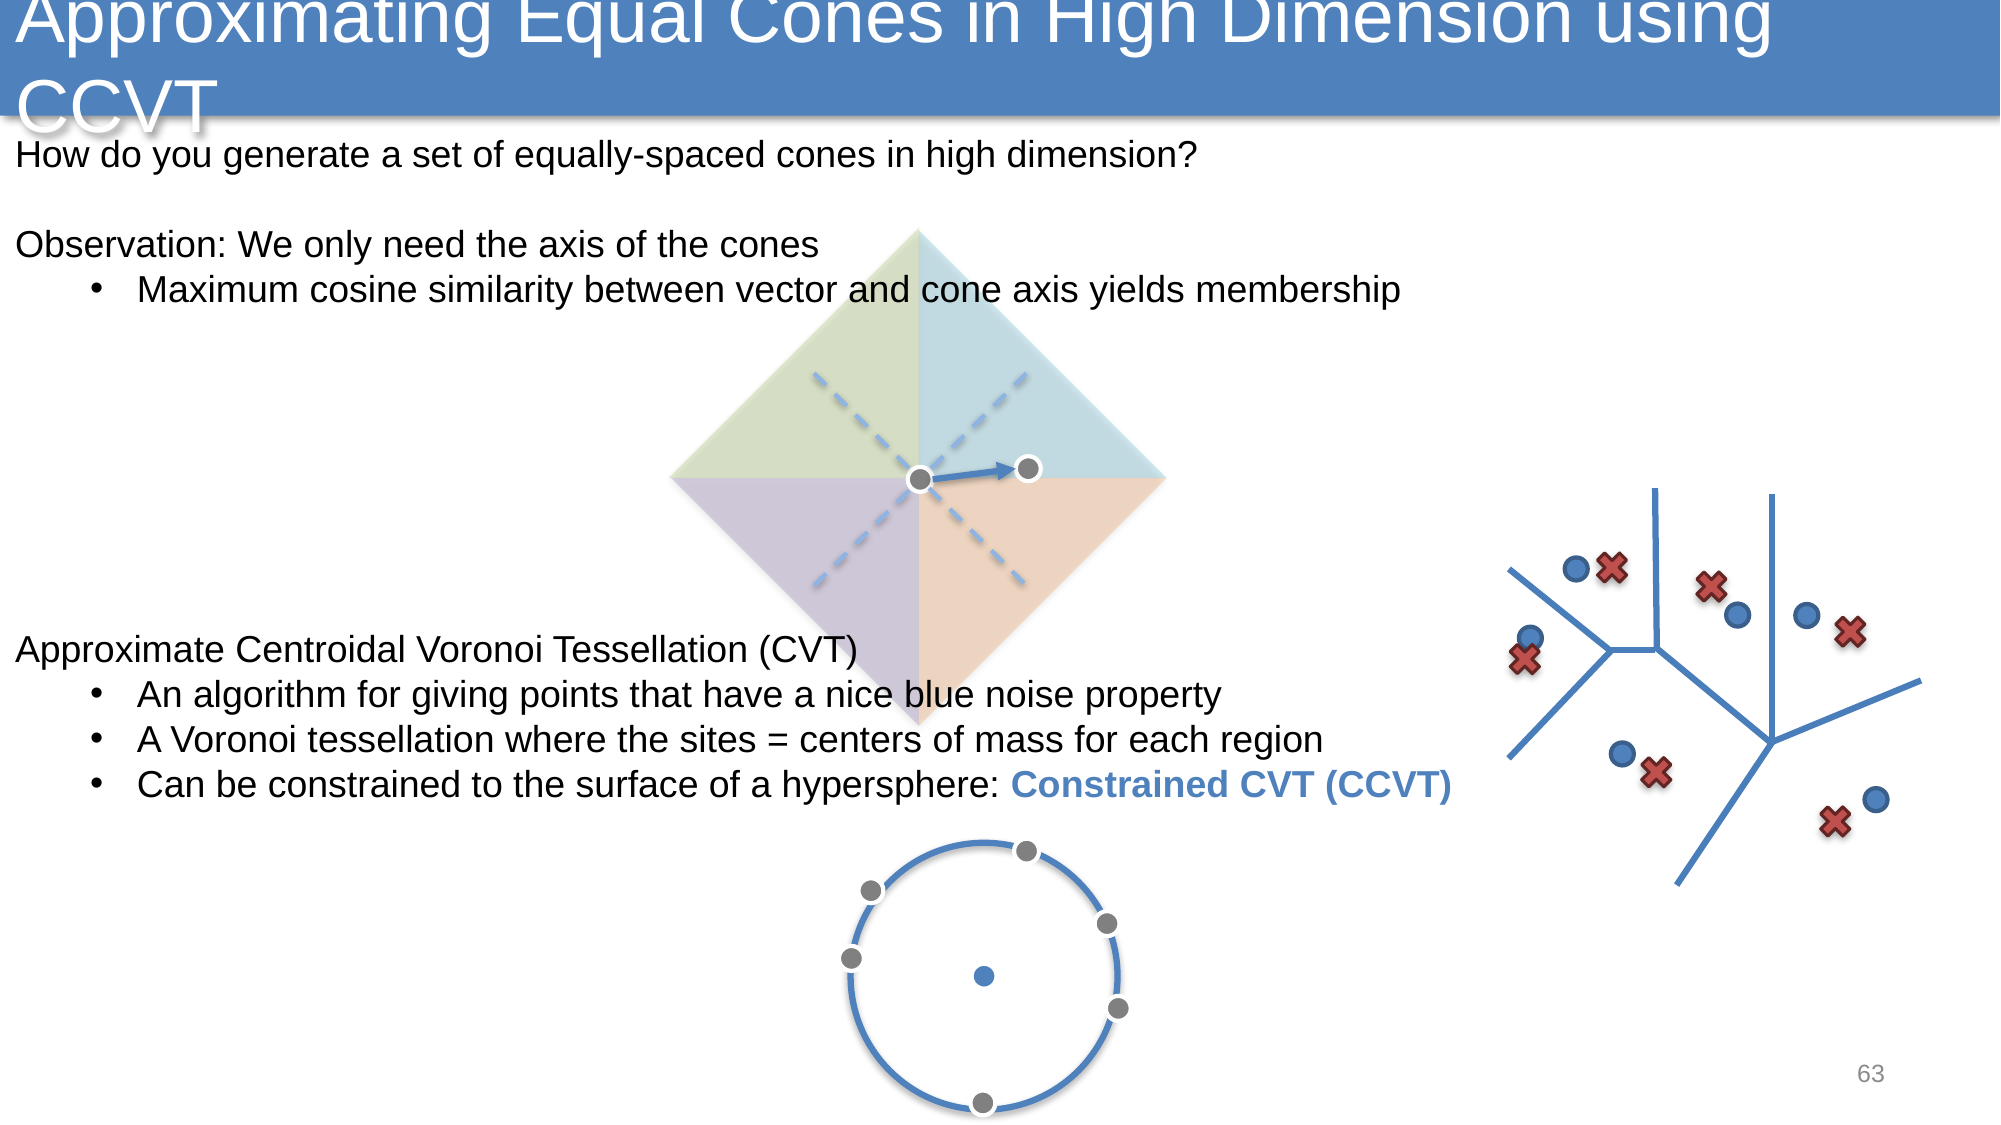

Approximating Equal Cones in High Dimension using CCVT
How do you generate a set of equally-spaced cones in high dimension?

Observation: We only need the axis of the cones
Maximum cosine similarity between vector and cone axis yields membership

Approximate Centroidal Voronoi Tessellation (CVT)
An algorithm for giving points that have a nice blue noise property
A Voronoi tessellation where the sites = centers of mass for each region
Can be constrained to the surface of a hypersphere: Constrained CVT (CCVT)

63